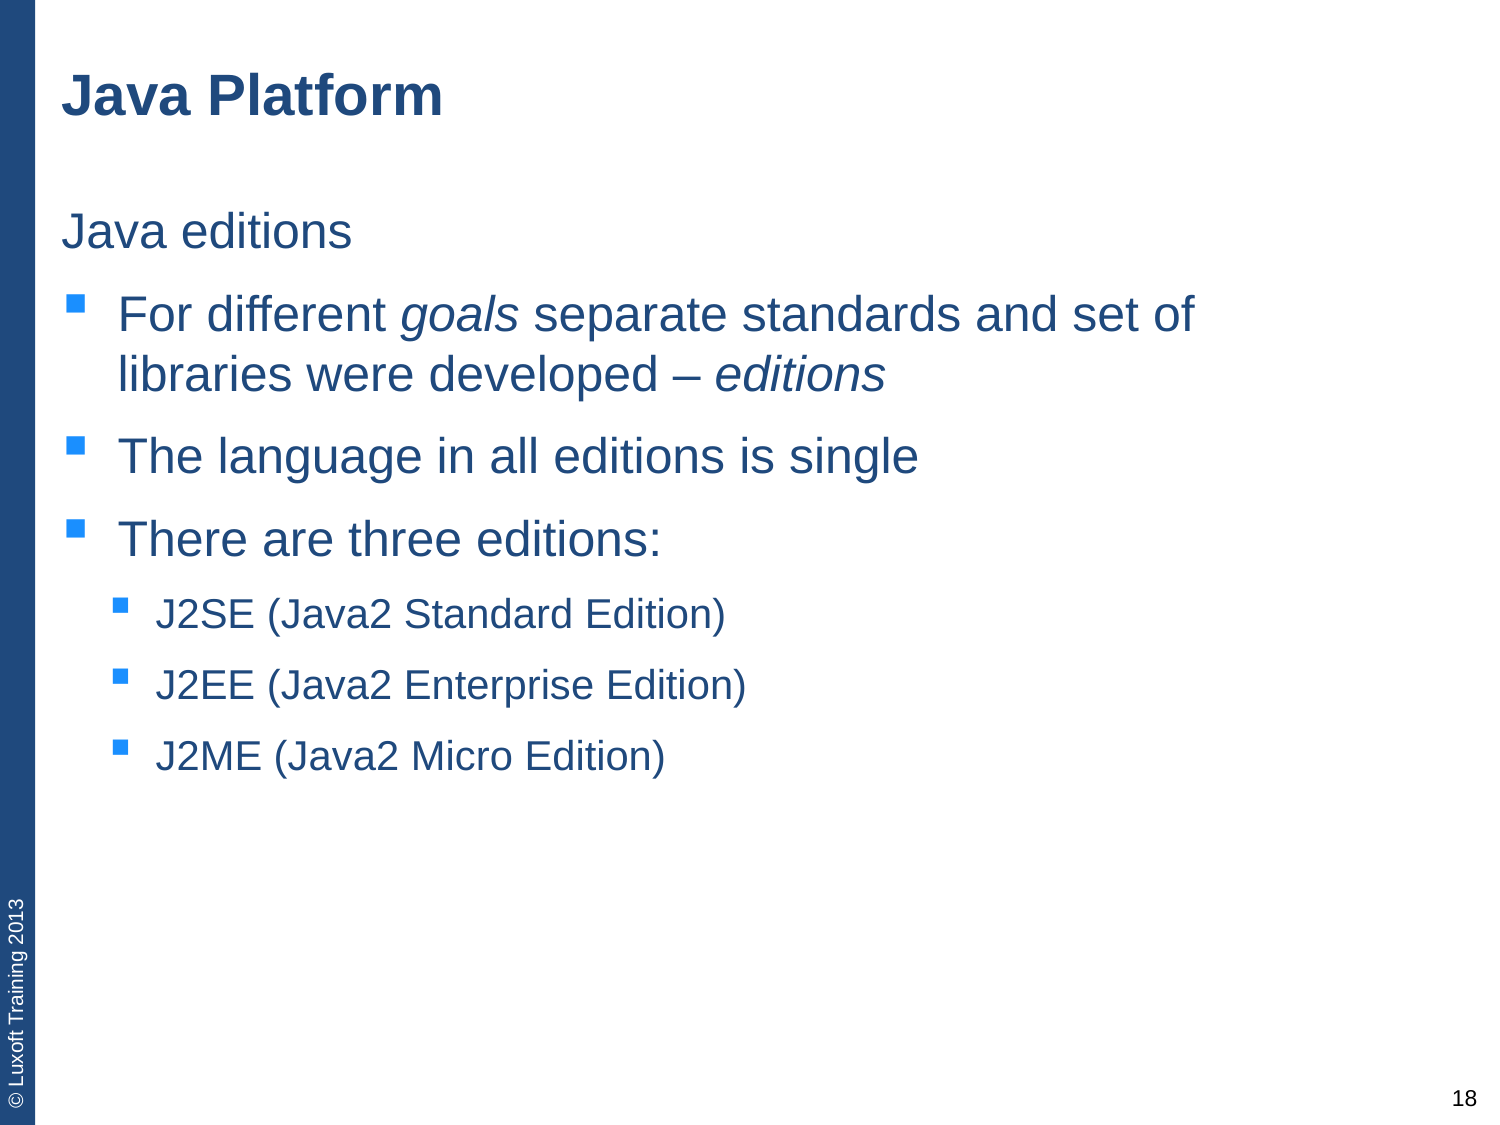

# Java Platform

Java editions
For different goals separate standards and set of libraries were developed – editions
The language in all editions is single
There are three editions:
J2SE (Java2 Standard Edition)
J2EE (Java2 Enterprise Edition)
J2ME (Java2 Micro Edition)